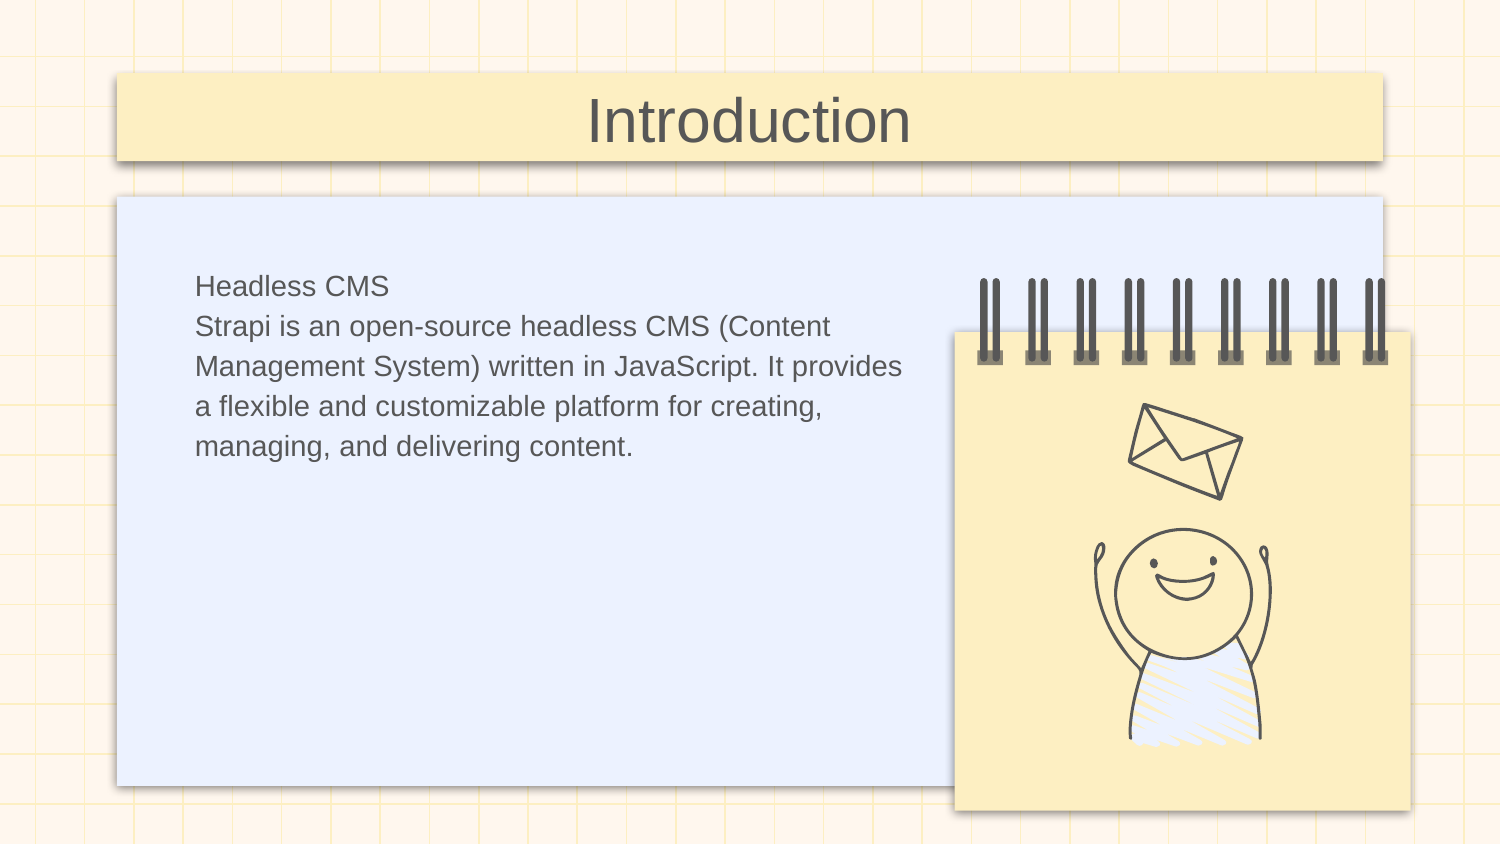

# Introduction
Headless CMS
Strapi is an open-source headless CMS (Content Management System) written in JavaScript. It provides a flexible and customizable platform for creating, managing, and delivering content.